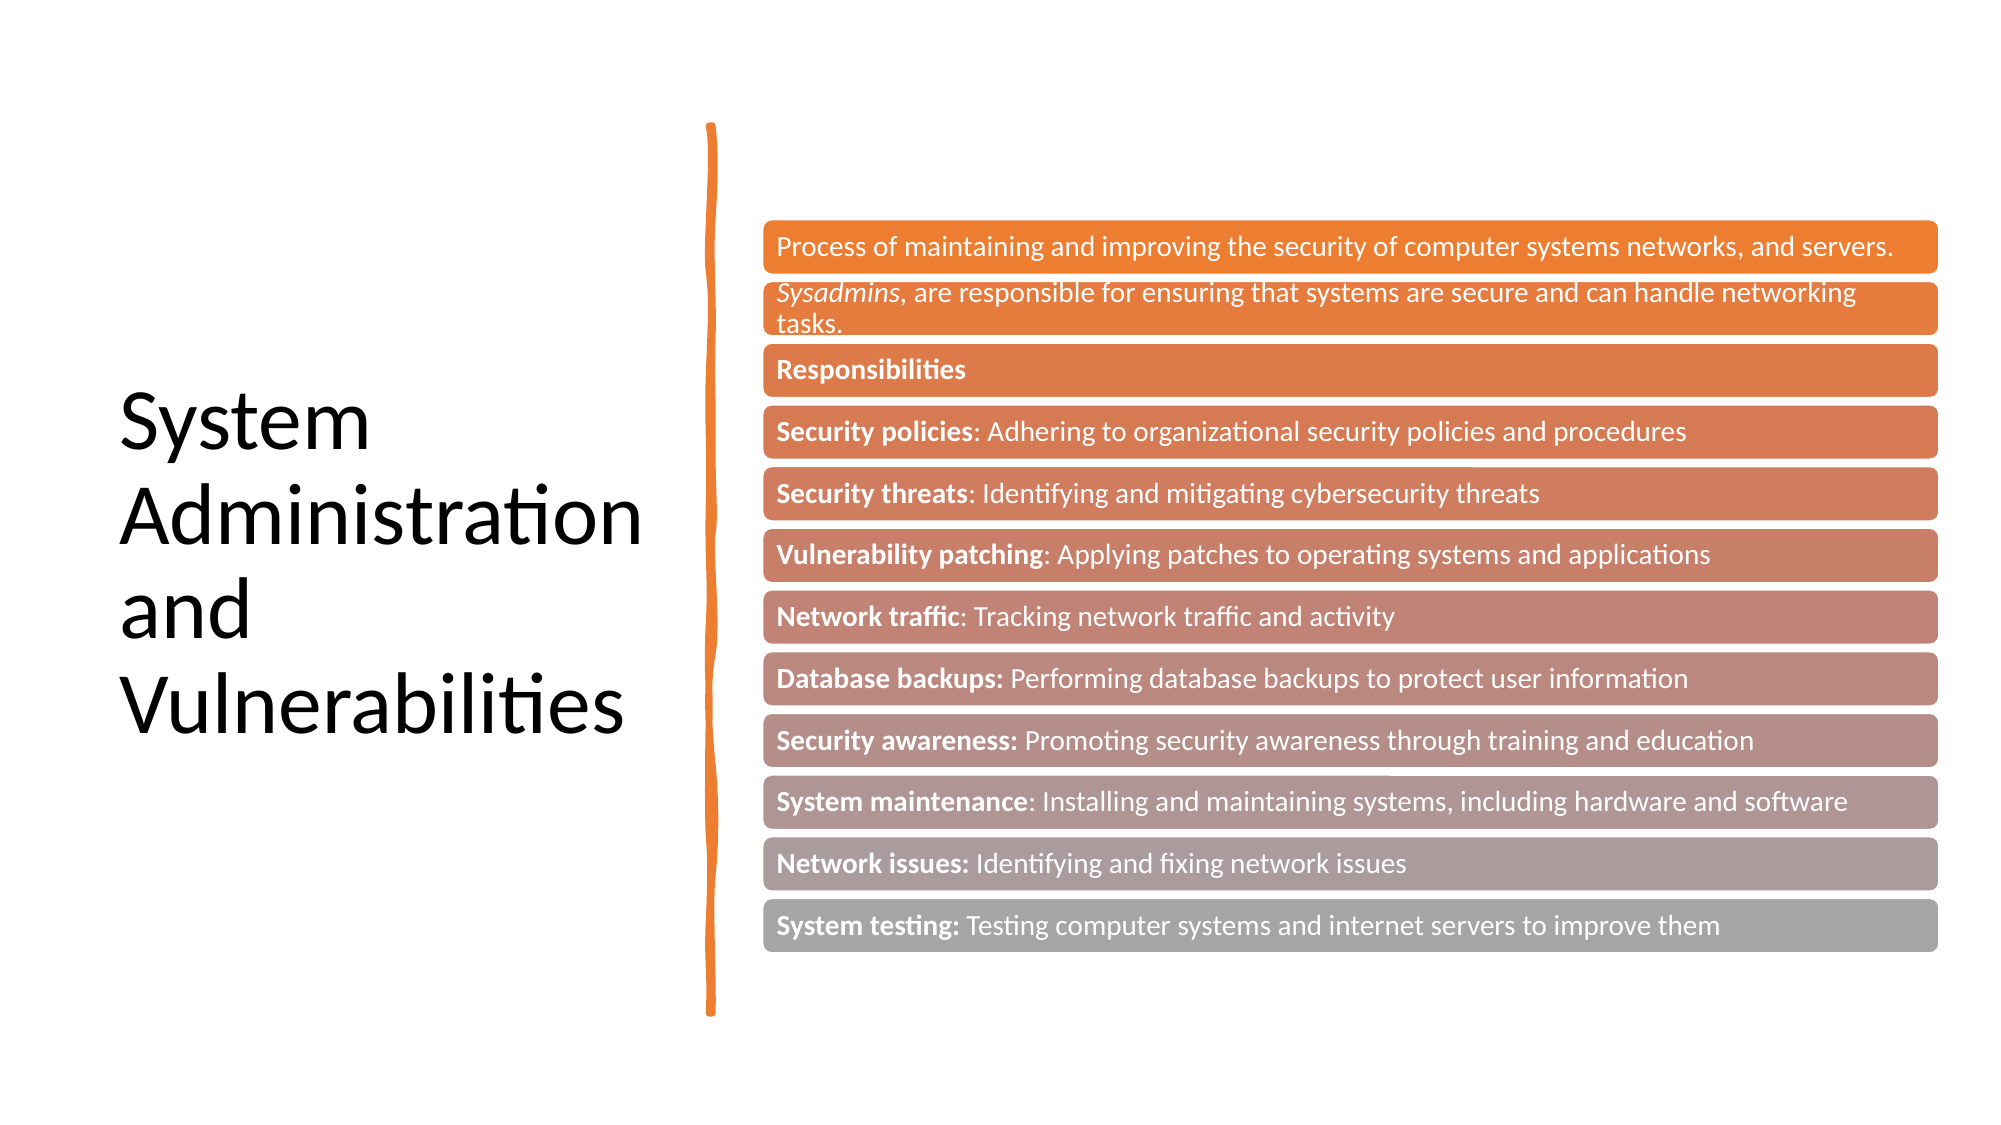

Process of maintaining and improving the security of computer systems networks, and servers.
Sysadmins, are responsible for ensuring that systems are secure and can handle networking tasks.
Responsibilities
Security policies: Adhering to organizational security policies and procedures
Security threats: Identifying and mitigating cybersecurity threats
Vulnerability patching: Applying patches to operating systems and applications
Network traffic: Tracking network traffic and activity
Database backups: Performing database backups to protect user information
Security awareness: Promoting security awareness through training and education
System maintenance: Installing and maintaining systems, including hardware and software
Network issues: Identifying and fixing network issues
System testing: Testing computer systems and internet servers to improve them
# System Administration and Vulnerabilities